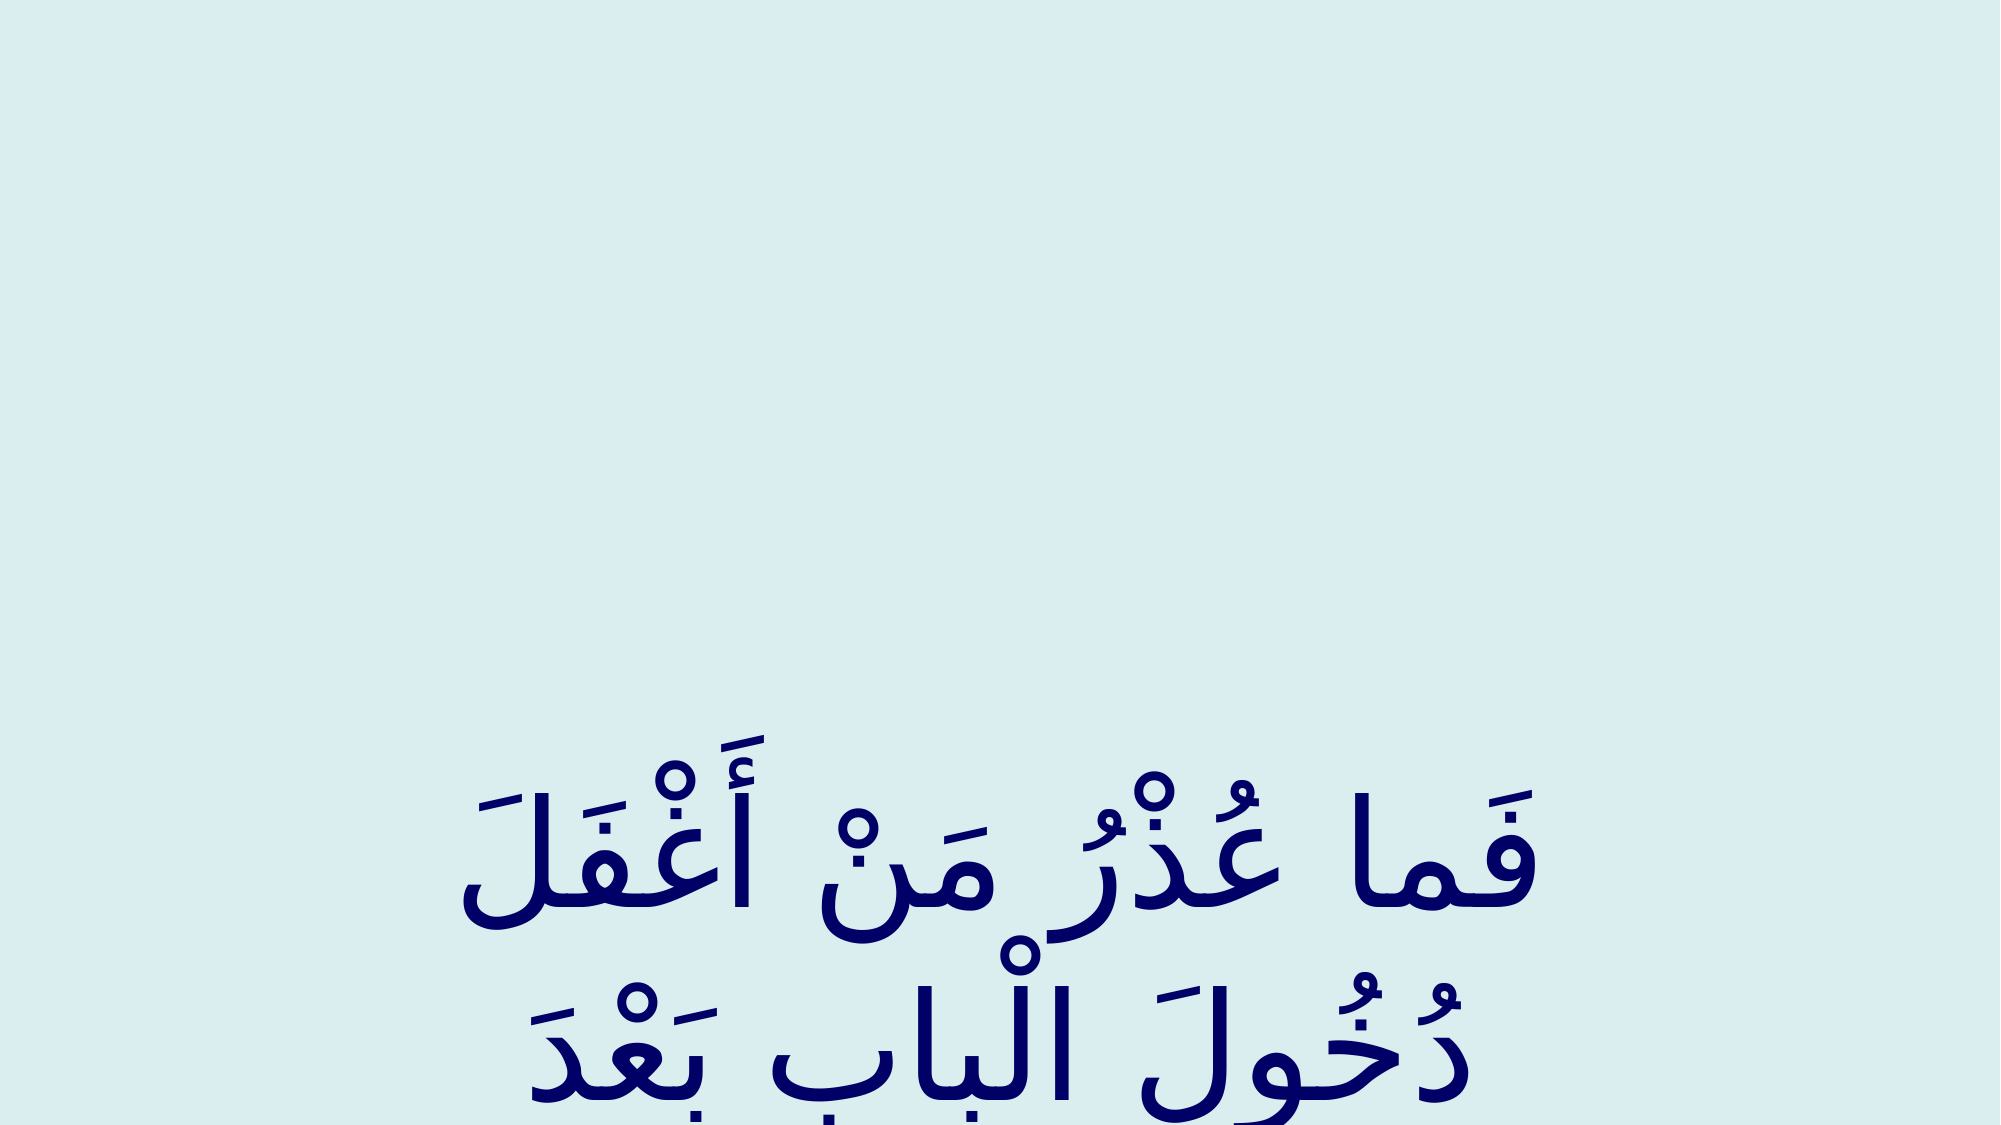

#
فَما عُذْرُ مَنْ أَغْفَلَ دُخُولَ الْبابِ بَعْدَ فَتْحِهِ.
What is the excuse of him who remains heedless of entering the door after its opening?